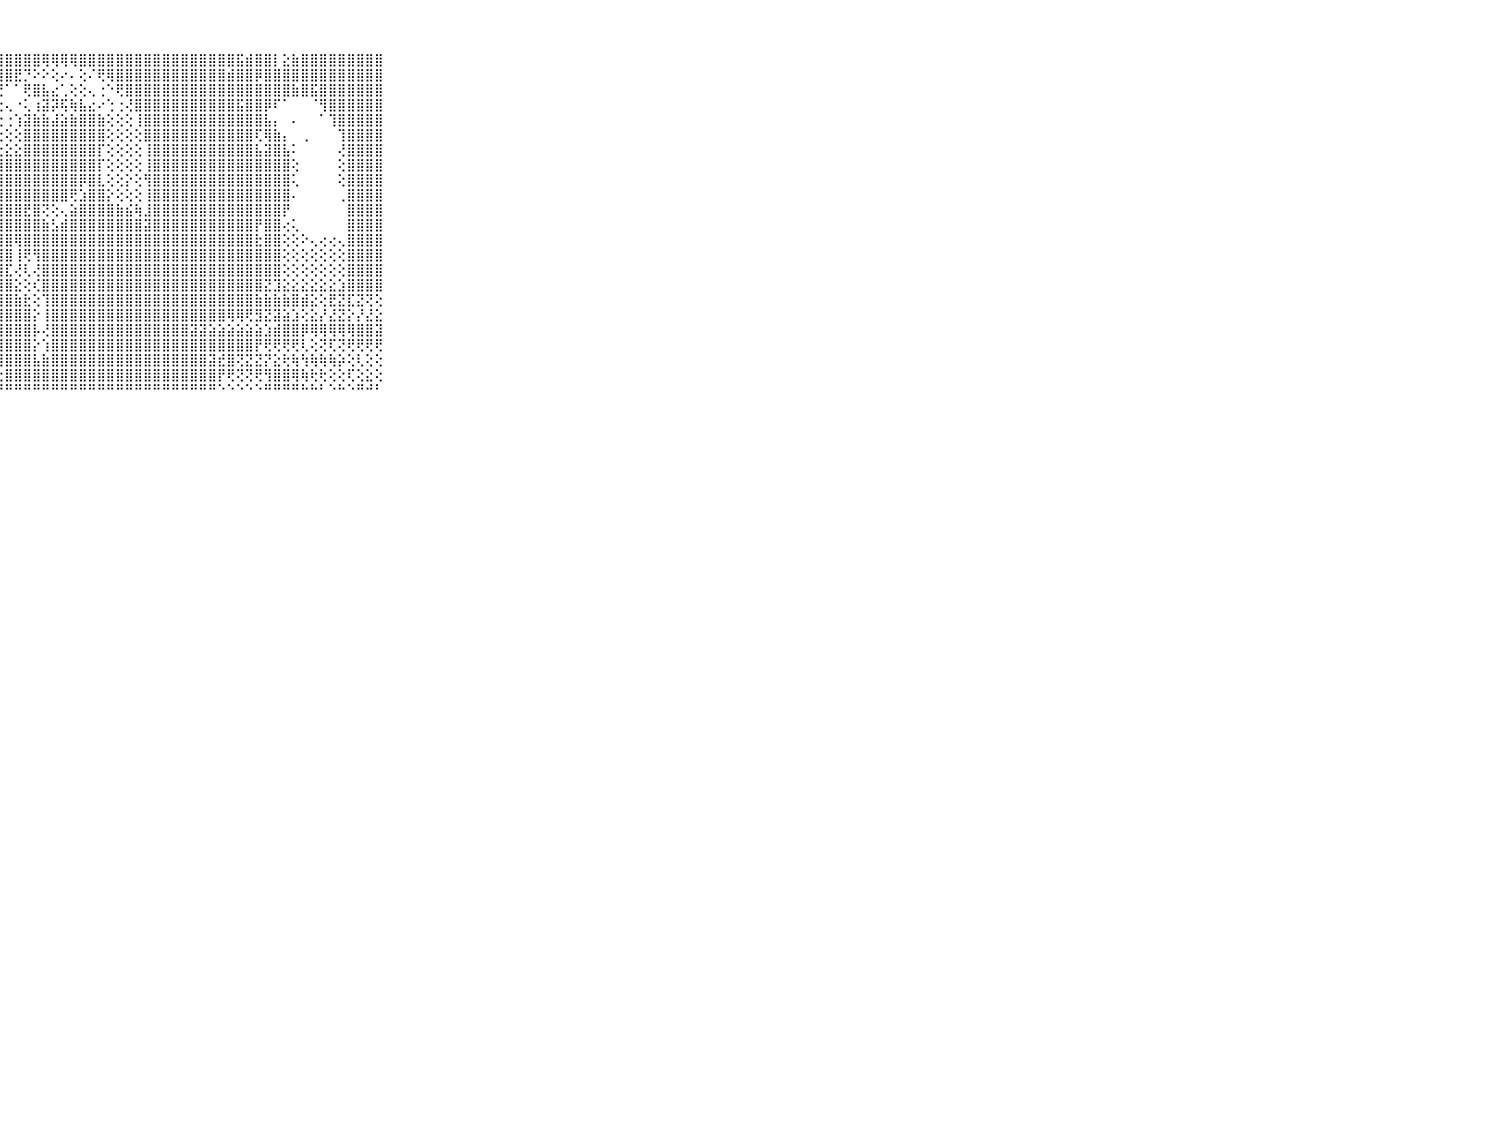

⠀⠀⠀⠀⠀⠀⠀⠀⠀⠀⠀⣿⣿⣯⣼⣿⣿⣿⣿⣿⣿⣿⣿⣿⣿⣿⣿⣿⣿⣿⣿⣿⢿⢿⢿⢿⣿⣿⣿⣿⣿⣿⣿⣿⣿⣿⣿⣿⣿⣿⣿⣿⣿⣯⣾⣿⣿⡇⣕⣷⣿⣿⣿⣿⣿⣿⣿⣿⣿⠀⠀⠀⠀⠀⠀⠀⠀⠀⠀⠀⠀
⠀⠀⠀⠀⠀⠀⠀⠀⠀⠀⠀⣿⣿⣿⣿⣿⣿⣿⣿⣿⣿⣿⣿⣿⣿⣿⣿⣿⣿⣟⡙⠕⠕⢕⠔⠄⢕⠌⢟⢿⣿⣿⣿⣿⣿⣿⣿⣿⣿⣿⣿⣿⣾⣿⣿⡿⣿⣿⣿⣿⣿⣿⣿⣿⣿⣿⣿⣿⣿⠀⠀⠀⠀⠀⠀⠀⠀⠀⠀⠀⠀
⠀⠀⠀⠀⠀⠀⠀⠀⠀⠀⠀⣿⣿⣿⣿⣿⣿⣿⣿⣿⣿⣿⣿⣿⣿⣿⣿⢟⠁⠁⢟⣿⣧⣔⢁⢕⢕⢄⢐⠑⢟⣿⣿⣿⣿⣿⣿⣿⣿⣿⣿⣿⣿⣿⣿⣿⣿⣿⣿⣷⣿⣯⣿⣿⣿⣿⣿⣿⣿⠀⠀⠀⠀⠀⠀⠀⠀⠀⠀⠀⠀
⠀⠀⠀⠀⠀⠀⠀⠀⠀⠀⠀⢿⣿⣿⣿⣿⣿⣿⣿⣿⣿⣿⣿⣿⣿⣿⡟⢐⢄⠐⢅⢰⣽⡽⢯⢷⣧⣔⠔⢑⢐⢜⣿⣿⣿⣿⣿⣿⣿⣿⣿⣿⣿⣯⣿⣿⡿⠏⠁⠀⠀⠈⢻⣿⣿⣿⣿⣿⣿⠀⠀⠀⠀⠀⠀⠀⠀⠀⠀⠀⠀
⠀⠀⠀⠀⠀⠀⠀⠀⠀⠀⠀⣿⣿⣿⣿⣿⣿⣿⣿⣿⣿⣿⣿⣿⣿⣿⢕⢕⢐⢱⣽⣷⣷⣼⣵⣷⣿⣿⣷⢕⢕⢕⢸⣿⣿⣿⣿⣿⣿⣿⣿⣿⣿⣿⣿⣿⣧⡄⠀⠄⠀⠀⠁⢹⣿⣿⣿⣿⣿⠀⠀⠀⠀⠀⠀⠀⠀⠀⠀⠀⠀
⠀⠀⠀⠀⠀⠀⠀⠀⠀⠀⠀⣿⣿⣿⣿⣿⣿⣿⣿⣿⣿⣿⣿⣿⣿⡏⢕⢕⢕⢕⣿⣿⣿⣿⣿⣿⣿⣿⣿⢕⢕⢕⢕⣿⣿⣿⣿⣿⣿⣿⣿⣿⣿⣿⣿⢏⢿⣷⡄⠀⢀⠀⠀⠀⢹⣿⣿⣿⣿⠀⠀⠀⠀⠀⠀⠀⠀⠀⠀⠀⠀
⠀⠀⠀⠀⠀⠀⠀⠀⠀⠀⠀⣿⣿⣿⣿⣿⣿⣿⣿⣿⣿⣿⣿⣿⣿⣇⣕⣕⣕⣕⣿⣿⣿⣿⣿⣿⣿⣿⡏⢕⢕⢕⢕⢸⣿⣿⣿⣿⣿⣿⣿⣿⣿⣿⣿⣧⣽⣿⣧⠅⠀⠀⠀⠀⢜⣿⣿⣿⣿⠀⠀⠀⠀⠀⠀⠀⠀⠀⠀⠀⠀
⠀⠀⠀⠀⠀⠀⠀⠀⠀⠀⠀⣿⣿⣿⣿⣿⣿⣿⣿⣿⣿⣿⣿⣿⣿⣿⣿⣿⣿⣿⣿⣿⣿⣿⣿⣿⣿⣿⡏⢕⢕⢕⢕⢸⣿⣿⣿⣿⣿⣿⣿⣿⣿⣿⣿⣿⣿⣿⣿⢕⠀⠀⠀⠀⢕⣿⣿⣿⣿⠀⠀⠀⠀⠀⠀⠀⠀⠀⠀⠀⠀
⠀⠀⠀⠀⠀⠀⠀⠀⠀⠀⠀⣿⣿⣿⣿⣿⣿⣿⣿⣿⣿⣿⣿⣿⣿⣿⣿⣿⣿⣿⣿⣿⣿⣿⣿⣿⡿⣿⣇⢕⢕⡕⢕⢻⣿⣿⣿⣿⣿⣿⣿⣿⣿⣿⣿⣿⣿⣿⣿⢅⠀⠀⠀⠀⢕⣿⣿⣿⣿⠀⠀⠀⠀⠀⠀⠀⠀⠀⠀⠀⠀
⠀⠀⠀⠀⠀⠀⠀⠀⠀⠀⠀⣿⣿⢿⣿⣿⣿⣿⣿⣿⣿⣿⣿⣿⣿⣿⣿⣿⣿⣿⣿⣿⣿⣿⣿⢟⣱⣿⣿⡕⢕⢕⢕⢸⣿⣿⣿⣿⣿⣿⣿⣿⣿⣿⣿⣿⣿⣿⣿⠄⠀⠀⠀⠀⢀⣿⣿⣿⣿⠀⠀⠀⠀⠀⠀⠀⠀⠀⠀⠀⠀
⠀⠀⠀⠀⠀⠀⠀⠀⠀⠀⠀⣿⣿⣿⣿⣿⣿⣿⣿⣿⣿⣿⣿⣿⣿⣿⣿⣿⣿⣿⣟⣿⢝⢕⢄⣵⣿⣿⣿⣿⣷⣮⢷⣸⣿⣿⣿⣿⣿⣿⣿⣿⣿⣿⣿⣿⣿⣿⡟⠀⠀⠀⠀⠀⠀⣿⣿⣿⣿⠀⠀⠀⠀⠀⠀⠀⠀⠀⠀⠀⠀
⠀⠀⠀⠀⠀⠀⠀⠀⠀⠀⠀⣿⣿⣿⣿⣿⣿⣿⡿⣿⣿⢿⣿⣿⣿⣿⣿⣿⣿⣿⣿⣿⣷⣣⣾⣿⣿⣿⣿⣿⣿⣿⣿⣽⣿⣿⣿⣿⣿⣿⣿⣿⣿⣿⣿⡟⣿⣿⢔⢅⠀⠀⠀⠀⠀⣿⣿⣿⣿⠀⠀⠀⠀⠀⠀⠀⠀⠀⠀⠀⠀
⠀⠀⠀⠀⠀⠀⠀⠀⠀⠀⠀⣷⣾⣿⣿⣿⣿⣿⣿⣿⣿⣿⣿⣿⣿⣿⣿⣿⣿⢿⣿⣿⣿⣿⣿⣿⣿⣿⣿⣿⣿⣿⣿⣿⣿⣿⣿⣿⣿⣿⣿⣿⣿⣿⣿⣗⣿⣿⢕⢕⠕⢄⢔⢔⢄⣿⣿⣿⣿⠀⠀⠀⠀⠀⠀⠀⠀⠀⠀⠀⠀
⠀⠀⠀⠀⠀⠀⠀⠀⠀⠀⠀⣿⣿⣿⣿⣿⣿⣿⣿⣿⣿⣿⣿⣿⣿⣿⣿⣿⣿⢸⢟⢻⣿⣿⣿⣿⣿⣿⣿⣿⣿⣿⣿⣿⣿⣿⣿⣿⣿⣿⣿⣿⣿⣿⣿⣿⣿⣿⢕⢕⢕⢕⢕⢕⢕⣿⣿⣿⣿⠀⠀⠀⠀⠀⠀⠀⠀⠀⠀⠀⠀
⠀⠀⠀⠀⠀⠀⠀⠀⠀⠀⠀⣿⣿⣿⣿⣿⣿⣿⣿⣿⣿⣿⣿⣿⣿⣿⣿⣿⣏⢜⢇⢜⣿⣿⣿⣿⣿⣿⣿⣿⣿⣿⣿⣿⣿⣿⣿⣿⣿⣿⣿⣿⣿⣿⣿⣿⣿⣿⢕⢕⢕⢕⢕⢕⢕⣿⣿⣿⣿⠀⠀⠀⠀⠀⠀⠀⠀⠀⠀⠀⠀
⠀⠀⠀⠀⠀⠀⠀⠀⠀⠀⠀⣿⣿⣿⣿⣿⣿⣿⣿⣿⣿⣿⣿⣿⣿⣿⣿⣿⣿⣕⢕⢎⣿⣿⣿⣿⣿⣿⣿⣿⣿⣿⣿⣿⣿⣿⣿⣿⣿⣿⣿⣿⣿⣿⣿⣿⣝⣹⣕⣕⣕⣕⣕⣕⣱⣿⣿⣿⣿⠀⠀⠀⠀⠀⠀⠀⠀⠀⠀⠀⠀
⠀⠀⠀⠀⠀⠀⠀⠀⠀⠀⠀⣿⣿⣿⣿⣿⣿⣿⣿⣿⣿⣿⣿⣿⣿⣿⣿⣿⣿⣷⣗⢕⢹⣿⣿⣿⣿⣿⣿⣿⣿⣿⣿⣿⣿⣿⣿⣿⣿⣿⣿⣿⣿⣿⣿⣷⣷⣷⣷⣿⣾⣕⢕⣟⣝⣏⣝⢝⢕⠀⠀⠀⠀⠀⠀⠀⠀⠀⠀⠀⠀
⠀⠀⠀⠀⠀⠀⠀⠀⠀⠀⠀⣿⣿⣿⣿⣿⣿⣿⣿⣿⣿⣿⣿⣿⣿⣿⣿⣿⣿⣿⣿⡕⢸⣿⣿⣿⣿⣿⣿⣿⣿⣿⣿⣿⣿⣿⣿⣿⣿⣿⣿⣿⢿⢿⢟⣻⣝⣽⣵⣱⢕⣕⡜⣜⣝⡕⡜⣜⣕⠀⠀⠀⠀⠀⠀⠀⠀⠀⠀⠀⠀
⠀⠀⠀⠀⠀⠀⠀⠀⠀⠀⠀⣿⣿⣿⣿⣿⣿⣿⣿⣿⣿⣿⣿⣿⣿⣿⣿⣿⣿⣿⣿⡧⢜⣿⣿⣿⣿⣿⣿⣿⣿⣿⣿⣿⣿⣿⣿⣿⣽⣽⣵⣵⣵⣵⣵⣵⣱⣾⣿⣿⡿⢿⢿⢿⢿⢿⣿⣿⣽⠀⠀⠀⠀⠀⠀⠀⠀⠀⠀⠀⠀
⠀⠀⠀⠀⠀⠀⠀⠀⠀⠀⠀⣿⣿⣿⣿⣿⣿⣿⣿⣿⣿⣿⣿⣿⣿⣿⣿⣿⣿⣿⣿⡕⢱⣿⣿⣿⣿⣿⣿⣿⣿⣿⣿⣿⣿⣿⣿⣿⣿⣿⣿⣿⣿⣿⣿⡟⢟⢟⢟⢟⢇⢕⢝⢏⢝⢟⢟⢟⢟⠀⠀⠀⠀⠀⠀⠀⠀⠀⠀⠀⠀
⠀⠀⠀⠀⠀⠀⠀⠀⠀⠀⠀⣿⣿⣿⣿⣿⣿⣿⣿⣿⣿⣿⣿⣿⣿⣿⣿⣿⣿⣿⣿⣧⣷⣿⣿⣿⣿⣿⣿⣿⣿⣿⣿⣿⣿⣿⣿⣿⣿⣿⣽⣞⣿⢝⣝⣝⡝⣕⢗⢷⢳⢷⢷⢷⡵⢕⢇⢕⢕⠀⠀⠀⠀⠀⠀⠀⠀⠀⠀⠀⠀
⠀⠀⠀⠀⠀⠀⠀⠀⠀⠀⠀⣿⣿⣿⣿⣿⣿⣿⡿⣿⣿⢿⢽⢟⢓⢝⢝⢕⣿⣿⣿⣿⣿⣿⣿⣿⣿⣿⣿⣿⣿⣿⣿⣿⣿⣿⣿⣿⣿⣿⣿⡟⢟⢝⢝⢟⢻⣿⣿⢿⢷⢗⢗⢕⢕⢏⢕⣕⢕⠀⠀⠀⠀⠀⠀⠀⠀⠀⠀⠀⠀
⠀⠀⠀⠀⠀⠀⠀⠀⠀⠀⠀⠛⠛⠑⠑⠑⠚⠋⠙⠑⠑⠑⠑⠑⠑⠑⠑⠚⠛⠛⠛⠛⠛⠛⠛⠛⠛⠛⠛⠛⠛⠛⠛⠛⠛⠛⠛⠛⠛⠛⠛⠑⠑⠑⠑⠑⠛⠛⠛⠛⠓⠓⠃⠑⠓⠑⠛⠚⠃⠀⠀⠀⠀⠀⠀⠀⠀⠀⠀⠀⠀